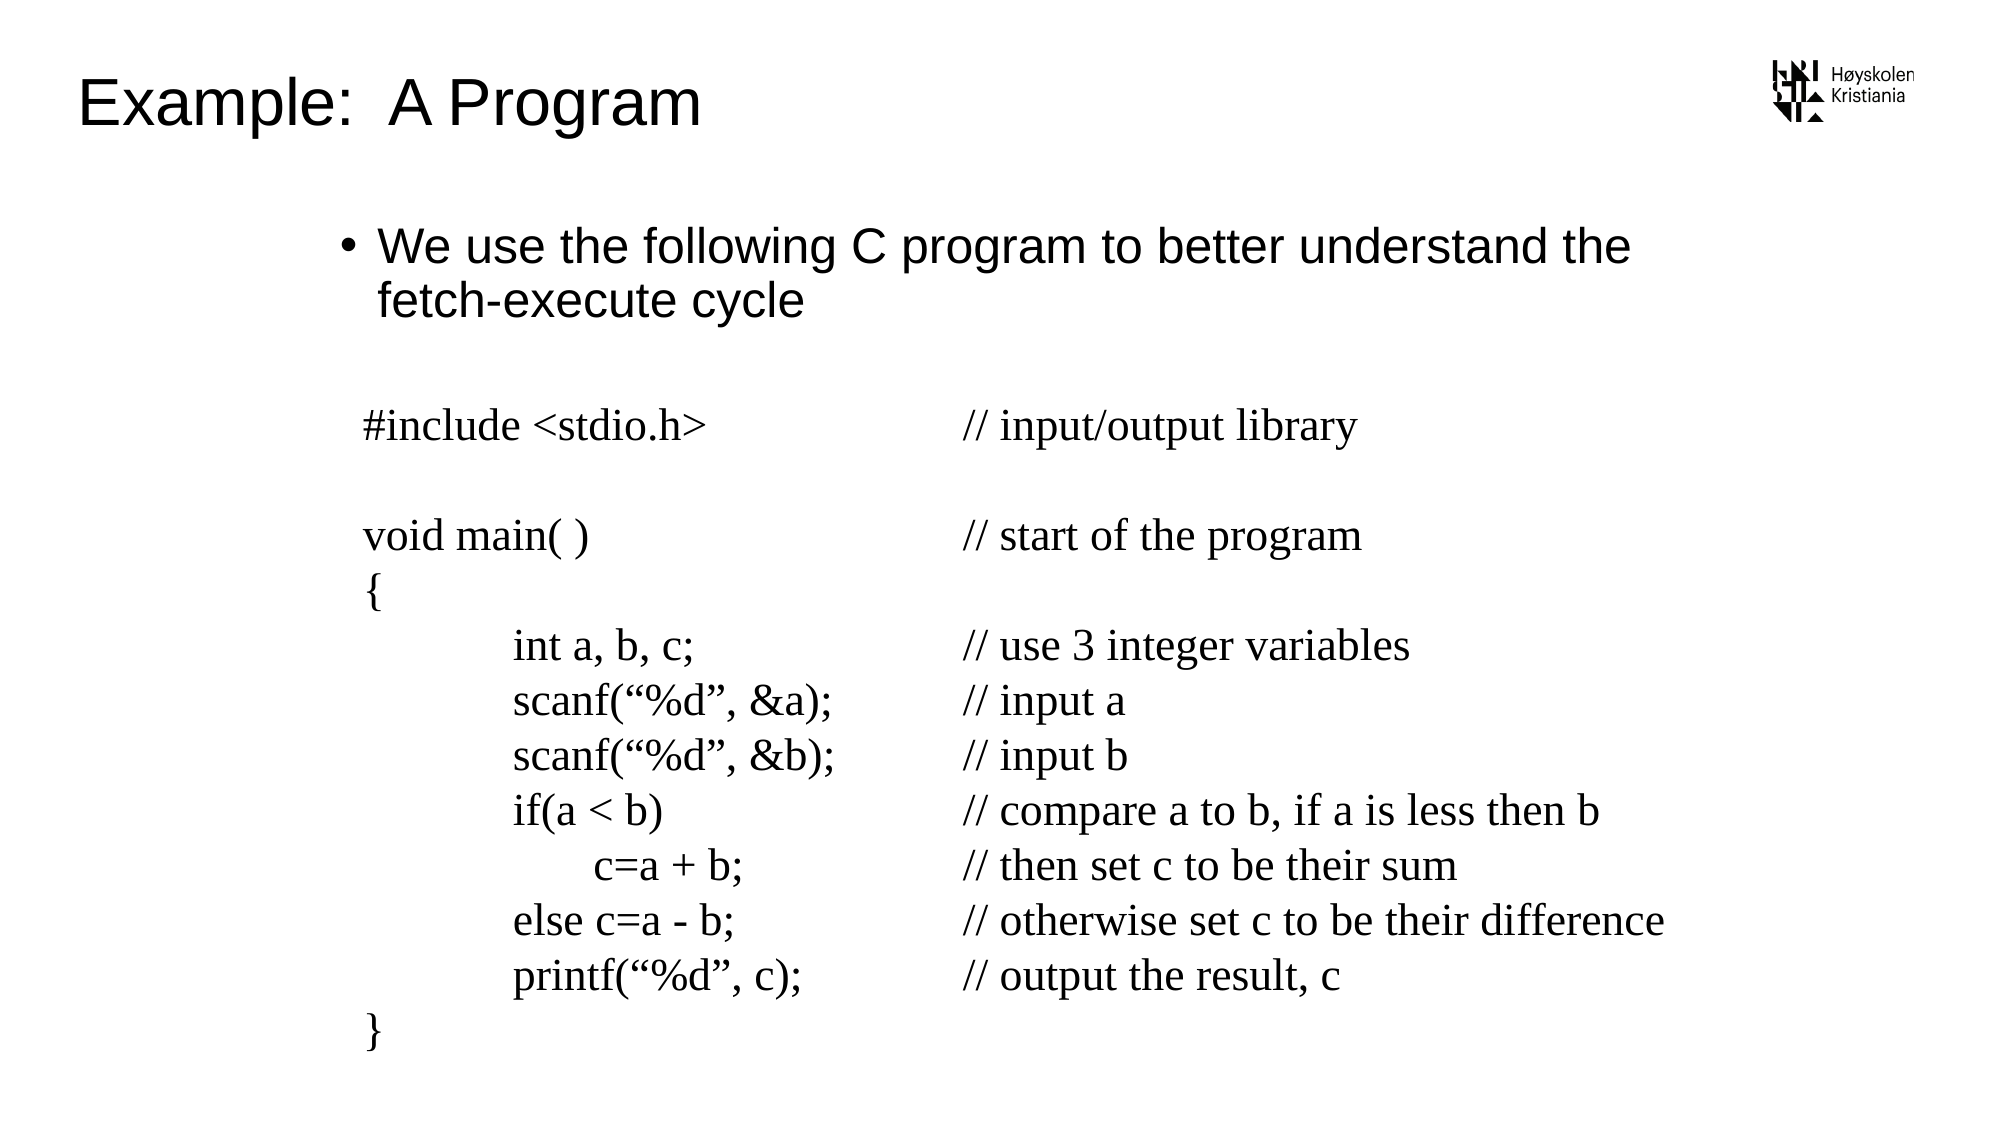

# Example:  A Program
We use the following C program to better understand the fetch-execute cycle
#include <stdio.h>		// input/output library

void main( ) 			// start of the program
{
	int a, b, c;		// use 3 integer variables
	scanf(“%d”, &a);	// input a
	scanf(“%d”, &b);	// input b
	if(a < b) 		// compare a to b, if a is less then b
	       c=a + b;		// then set c to be their sum
	else c=a - b;		// otherwise set c to be their difference
	printf(“%d”, c);		// output the result, c
}